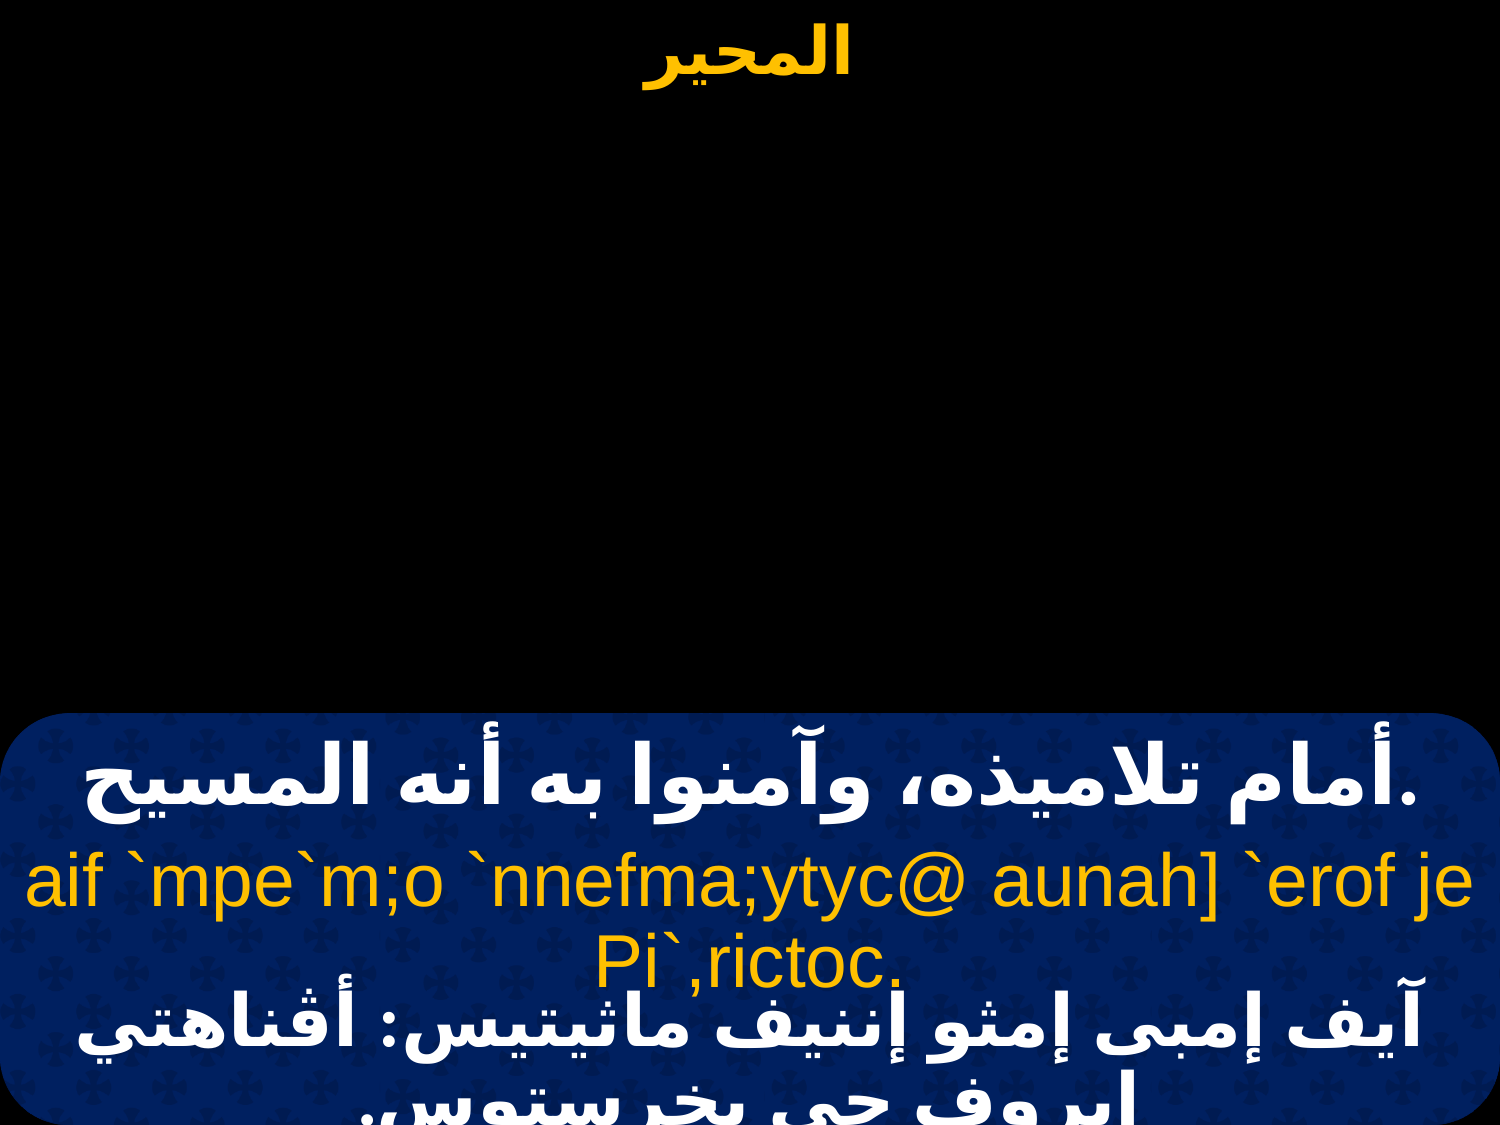

أمام تلاميذه، وآمنوا به أنه المسيح.
aif `mpe`m;o `nnefma;ytyc@ aunah] `erof je Pi`,rictoc.
آيف إمبى إمثو إننيف ماثيتيس: أڤناهتي إيروف چى بخرستوس.